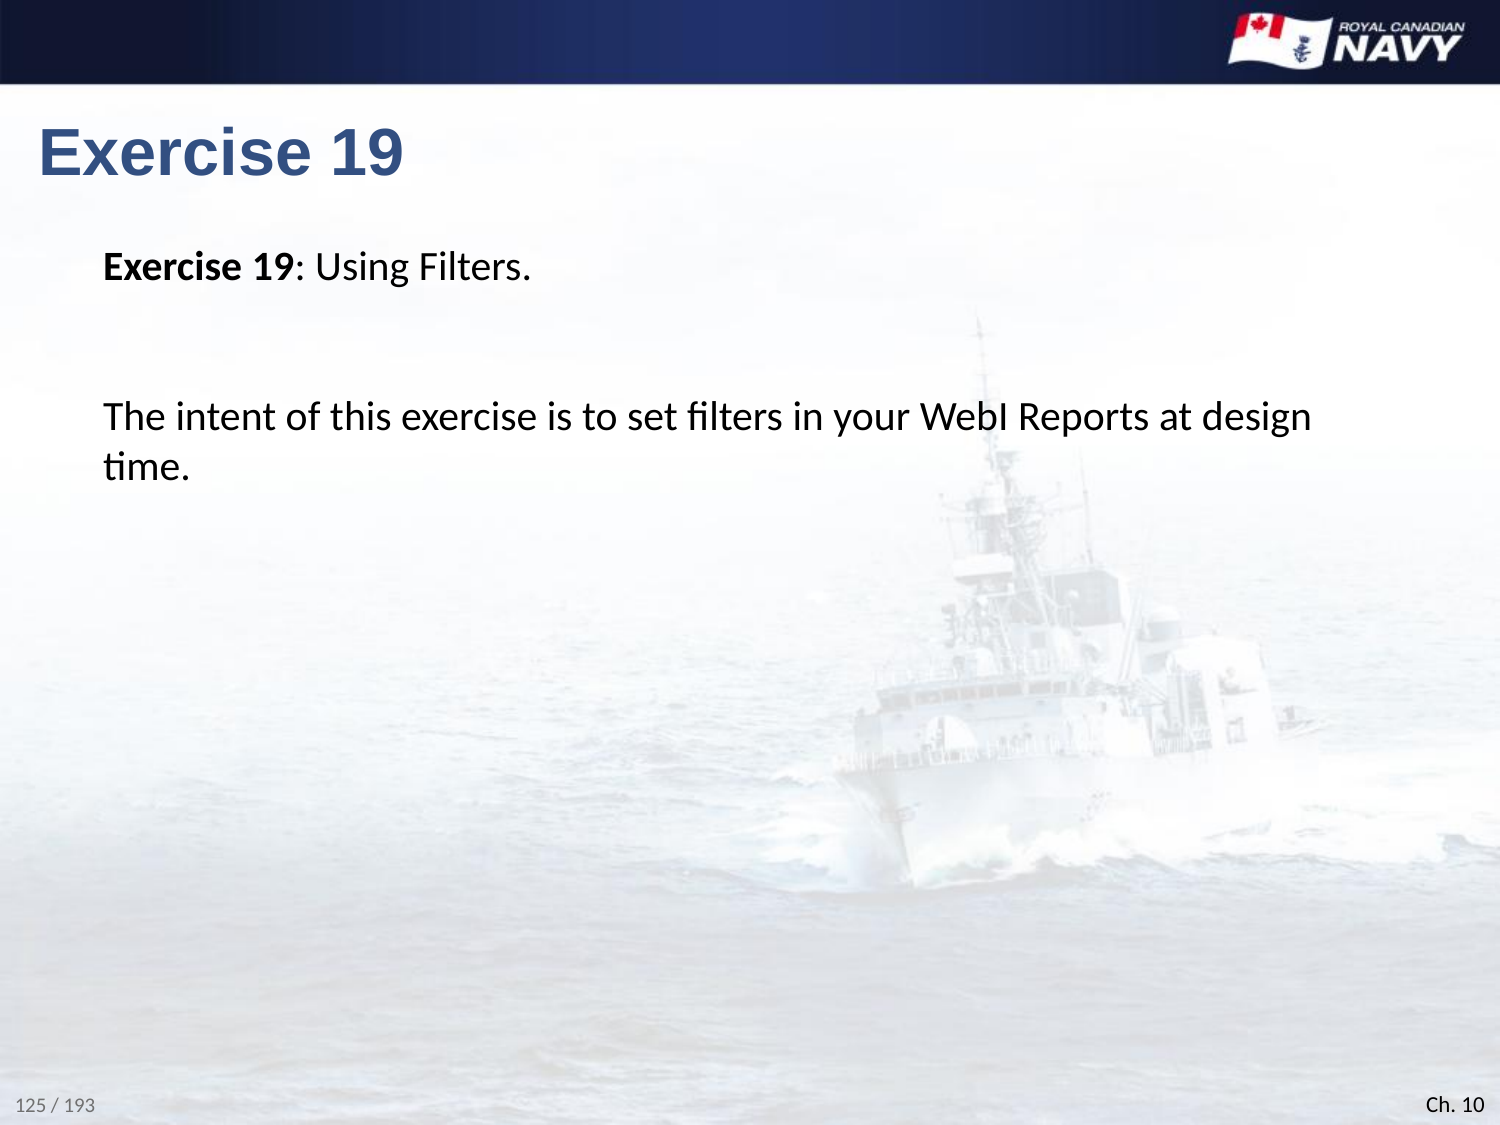

# Exercise 19
Exercise 19: Using Filters.

The intent of this exercise is to set filters in your WebI Reports at design time.

Ch. 10
125 / 193